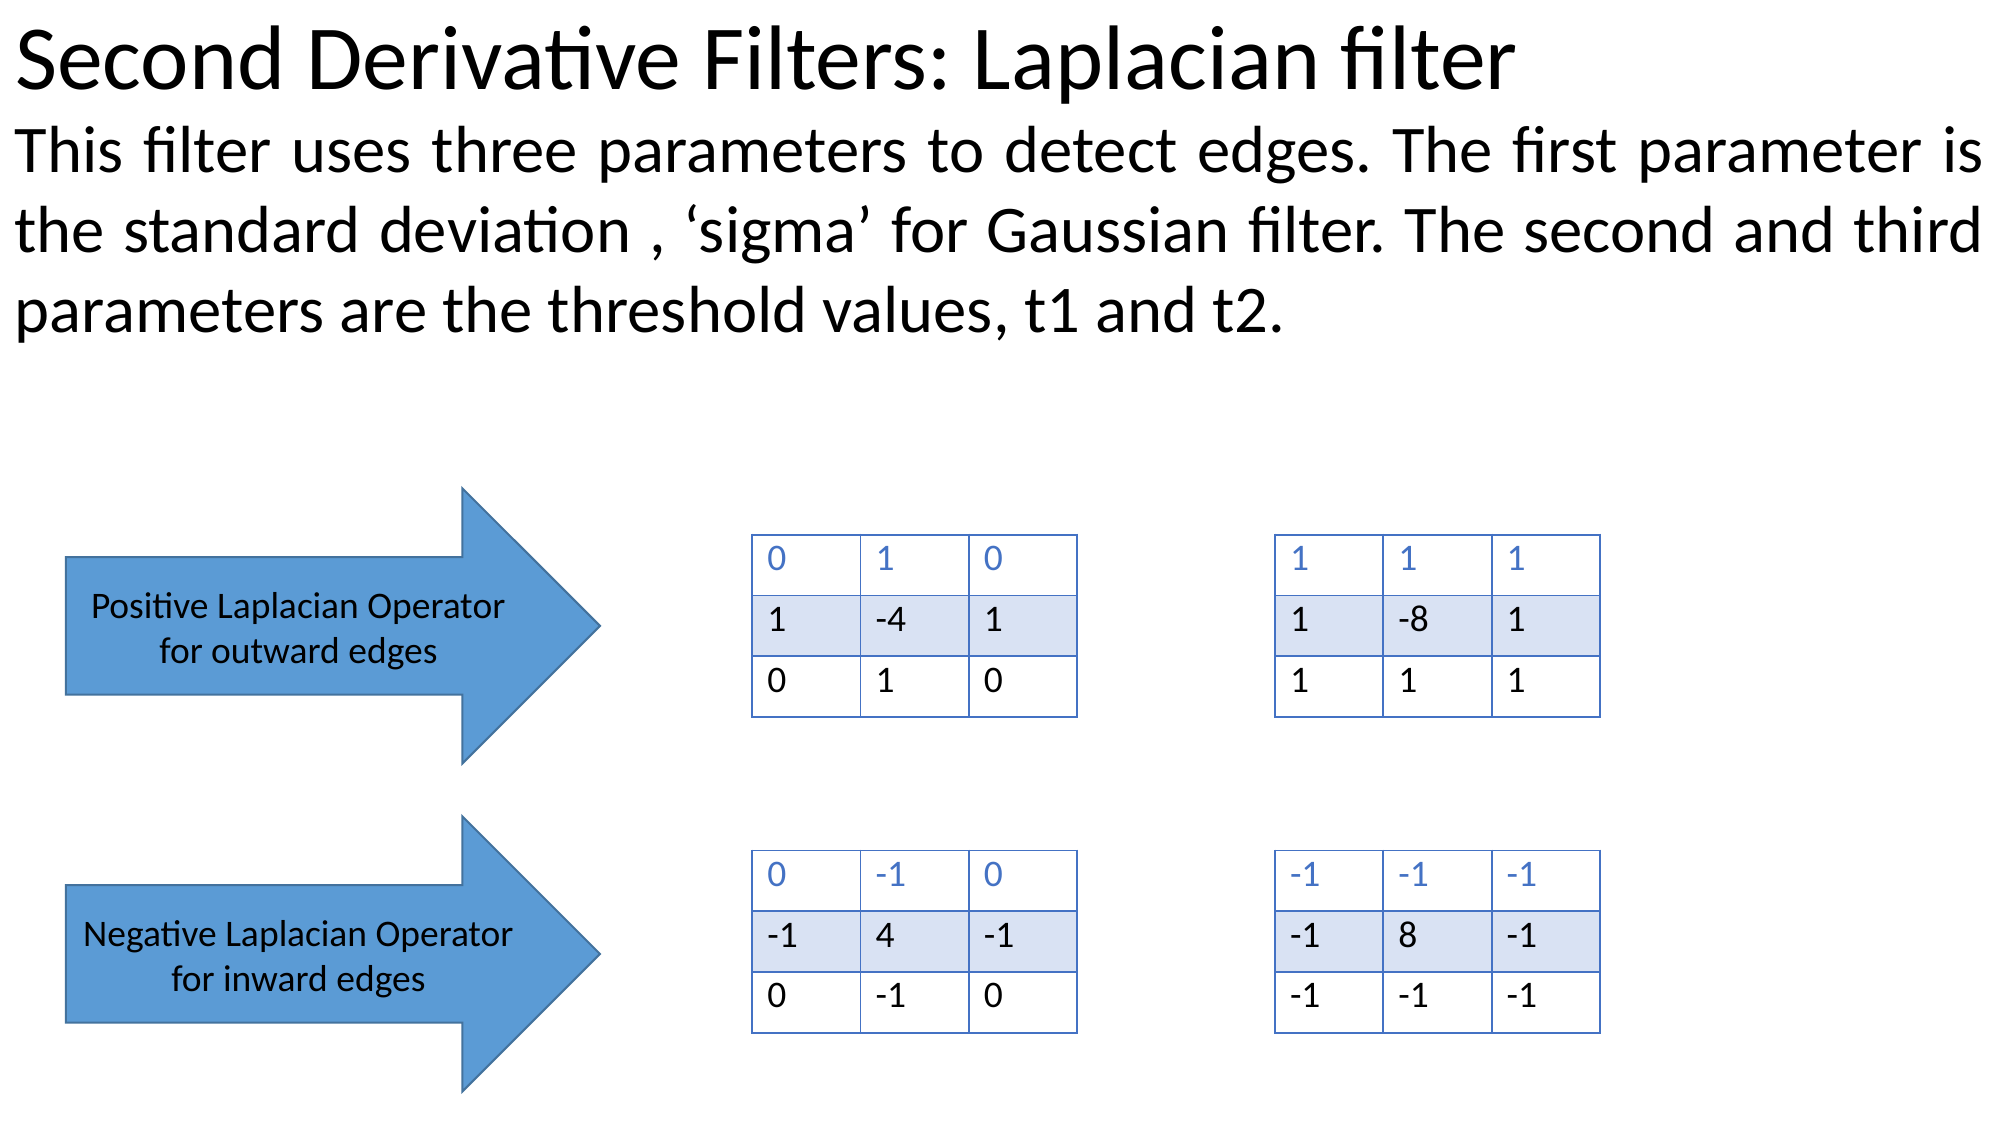

# Second Derivative Filters: Laplacian filter
This filter uses three parameters to detect edges. The first parameter is the standard deviation , ‘sigma’ for Gaussian filter. The second and third parameters are the threshold values, t1 and t2.
Positive Laplacian Operator for outward edges
| 0 | 1 | 0 |
| --- | --- | --- |
| 1 | -4 | 1 |
| 0 | 1 | 0 |
| 1 | 1 | 1 |
| --- | --- | --- |
| 1 | -8 | 1 |
| 1 | 1 | 1 |
Negative Laplacian Operator for inward edges
| 0 | -1 | 0 |
| --- | --- | --- |
| -1 | 4 | -1 |
| 0 | -1 | 0 |
| -1 | -1 | -1 |
| --- | --- | --- |
| -1 | 8 | -1 |
| -1 | -1 | -1 |